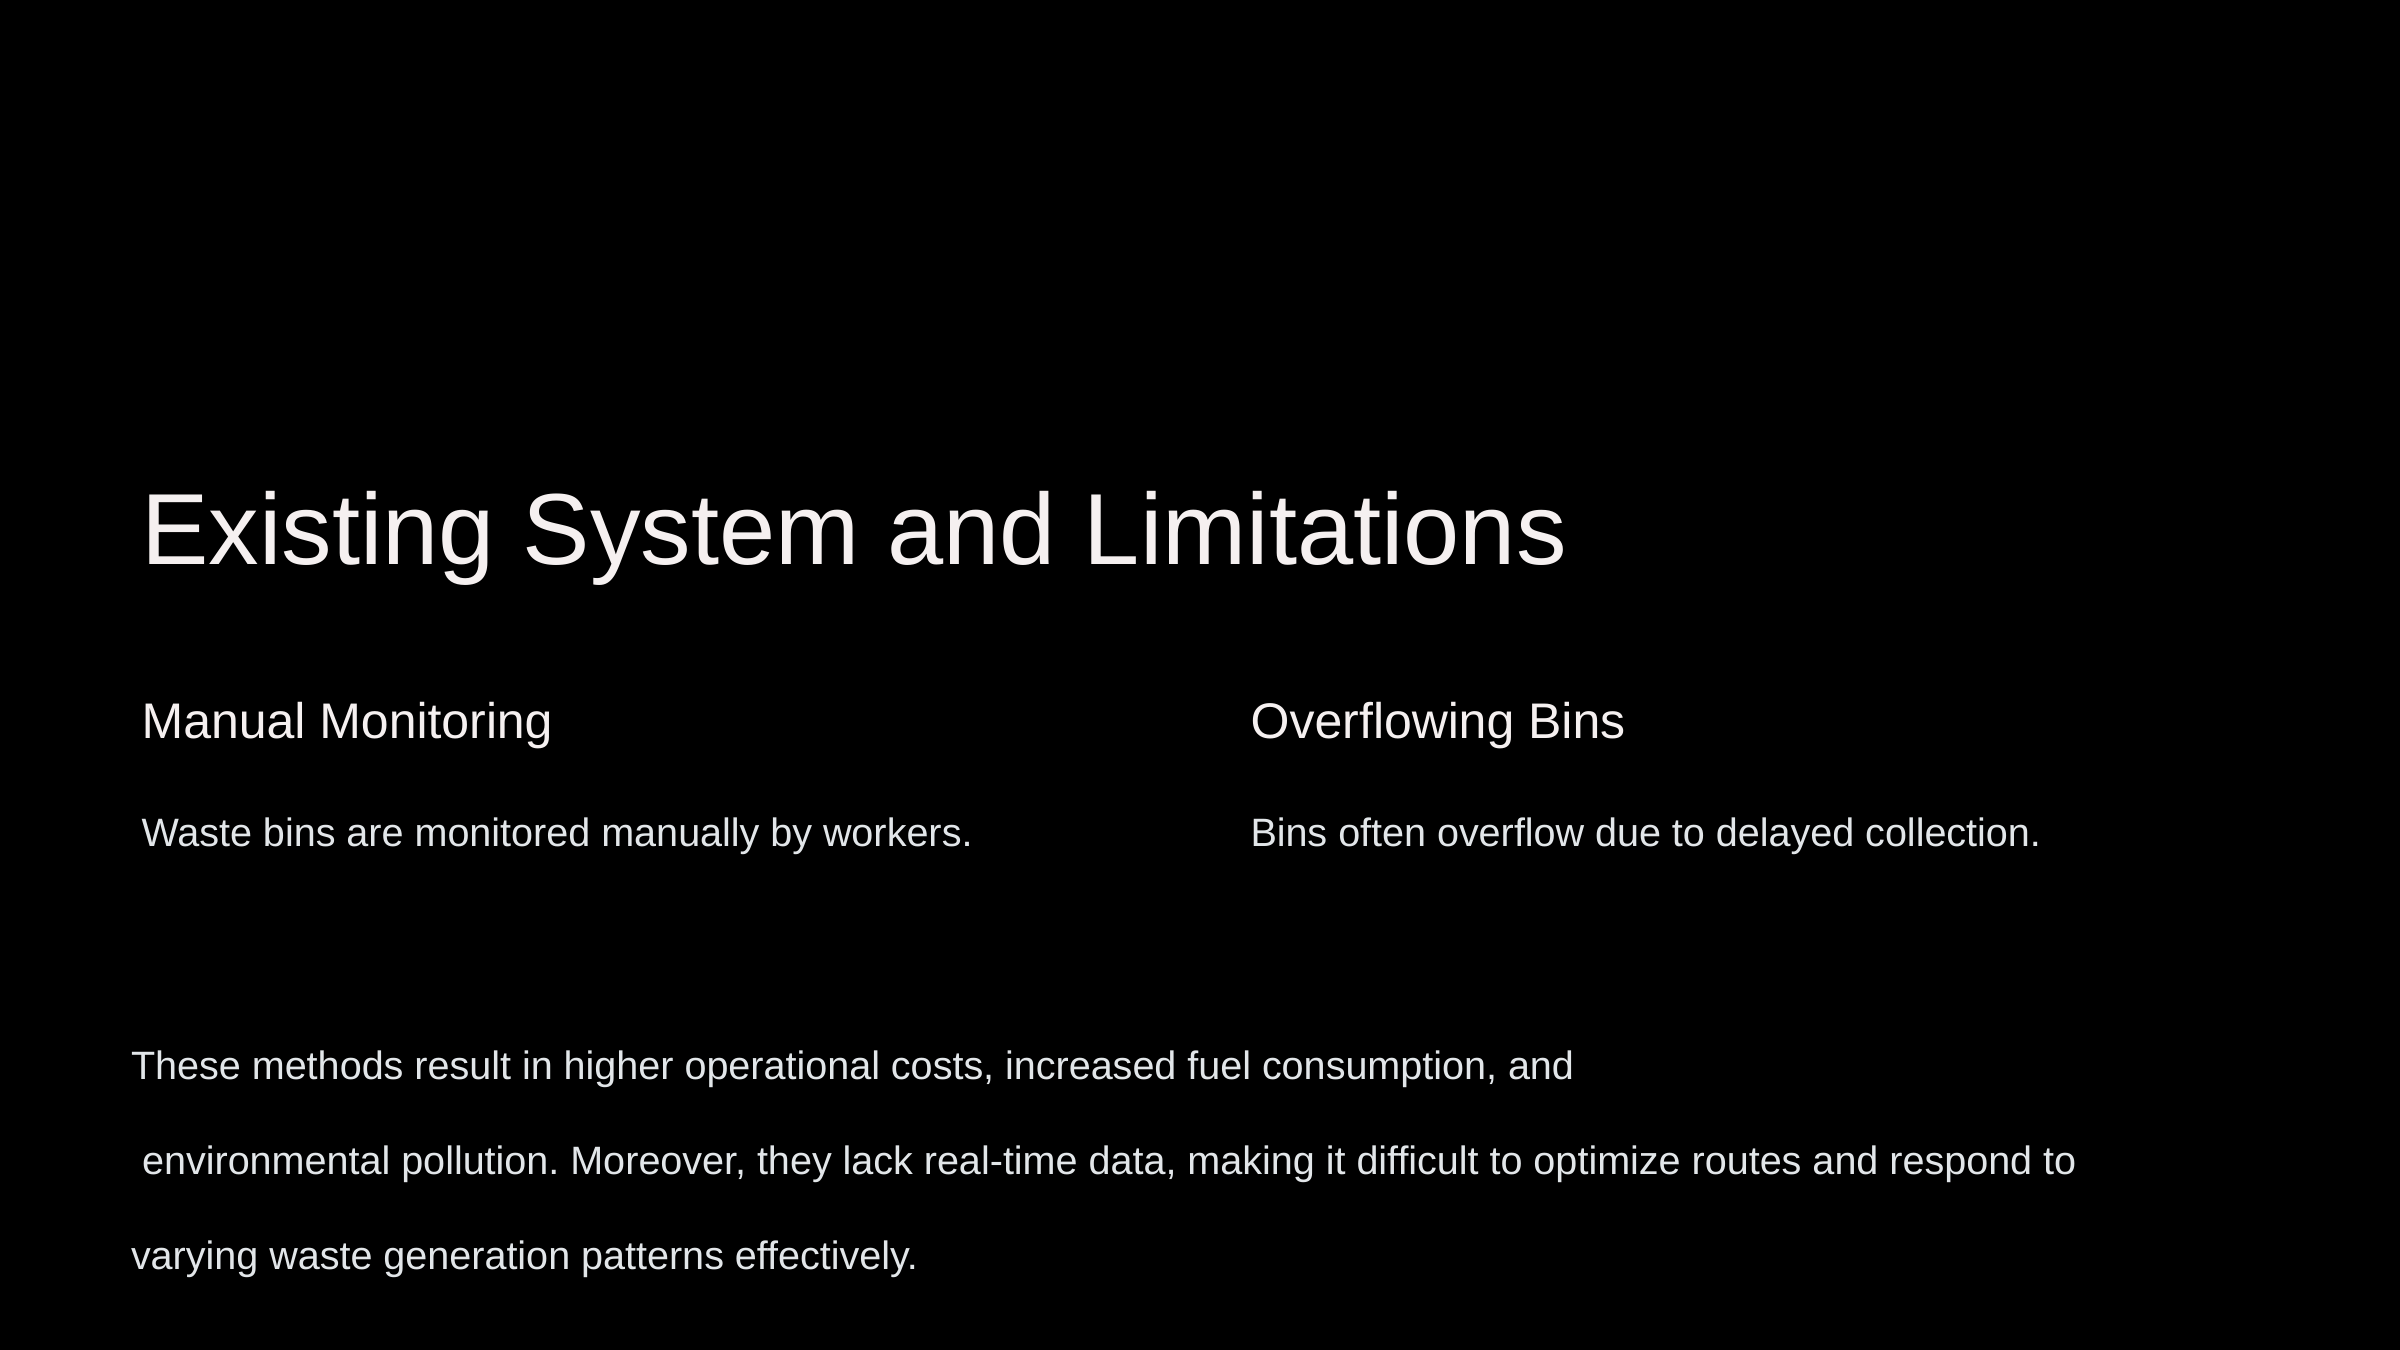

Existing System and Limitations
Manual Monitoring
Overflowing Bins
Waste bins are monitored manually by workers.
Bins often overflow due to delayed collection.
These methods result in higher operational costs, increased fuel consumption, and
 environmental pollution. Moreover, they lack real-time data, making it difficult to optimize routes and respond to varying waste generation patterns effectively.